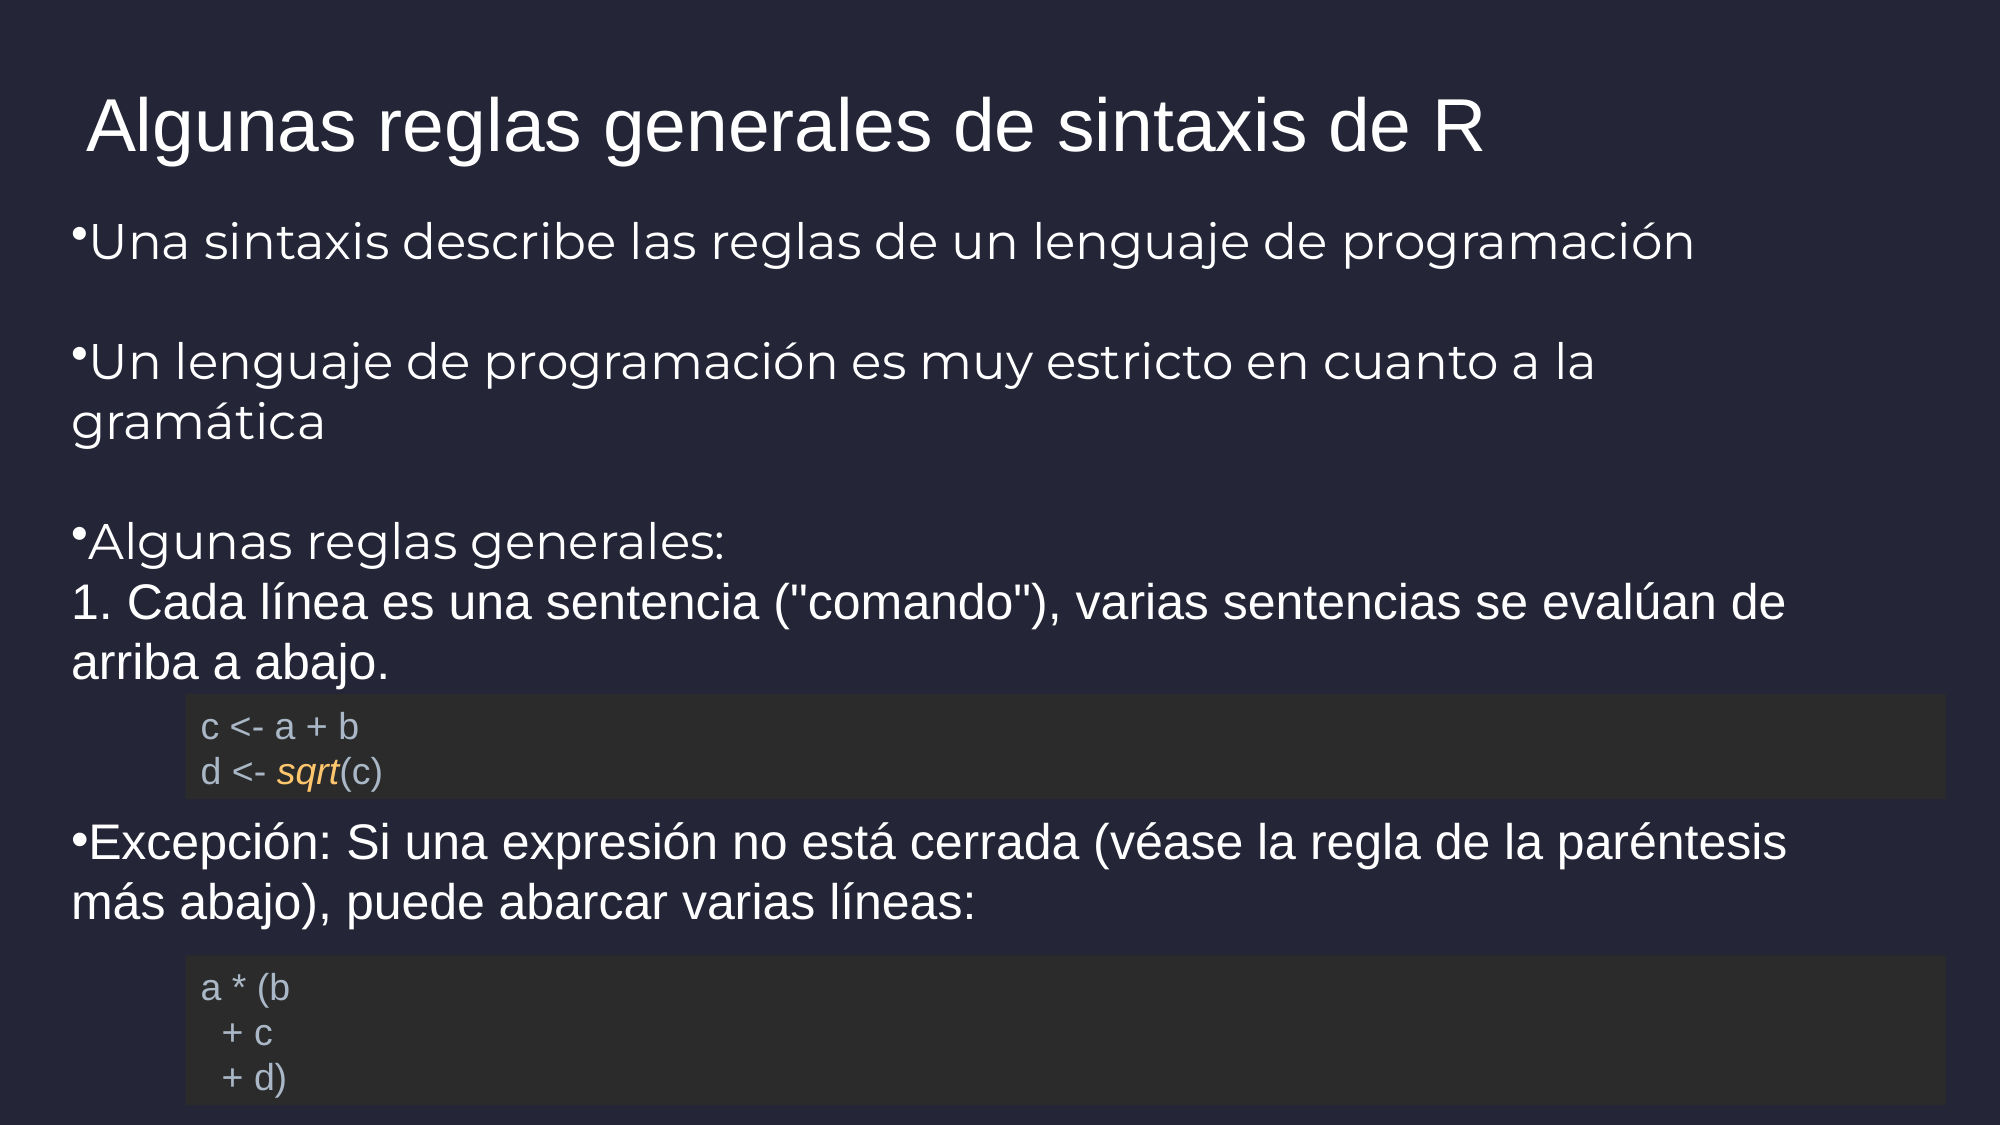

# Algunas reglas generales de sintaxis de R
Una sintaxis describe las reglas de un lenguaje de programación

Un lenguaje de programación es muy estricto en cuanto a la gramática

Algunas reglas generales:
1. Cada línea es una sentencia ("comando"), varias sentencias se evalúan de arriba a abajo.

Excepción: Si una expresión no está cerrada (véase la regla de la paréntesis más abajo), puede abarcar varias líneas:
c <- a + b
d <- sqrt(c)
a * (b
  + c
  + d)